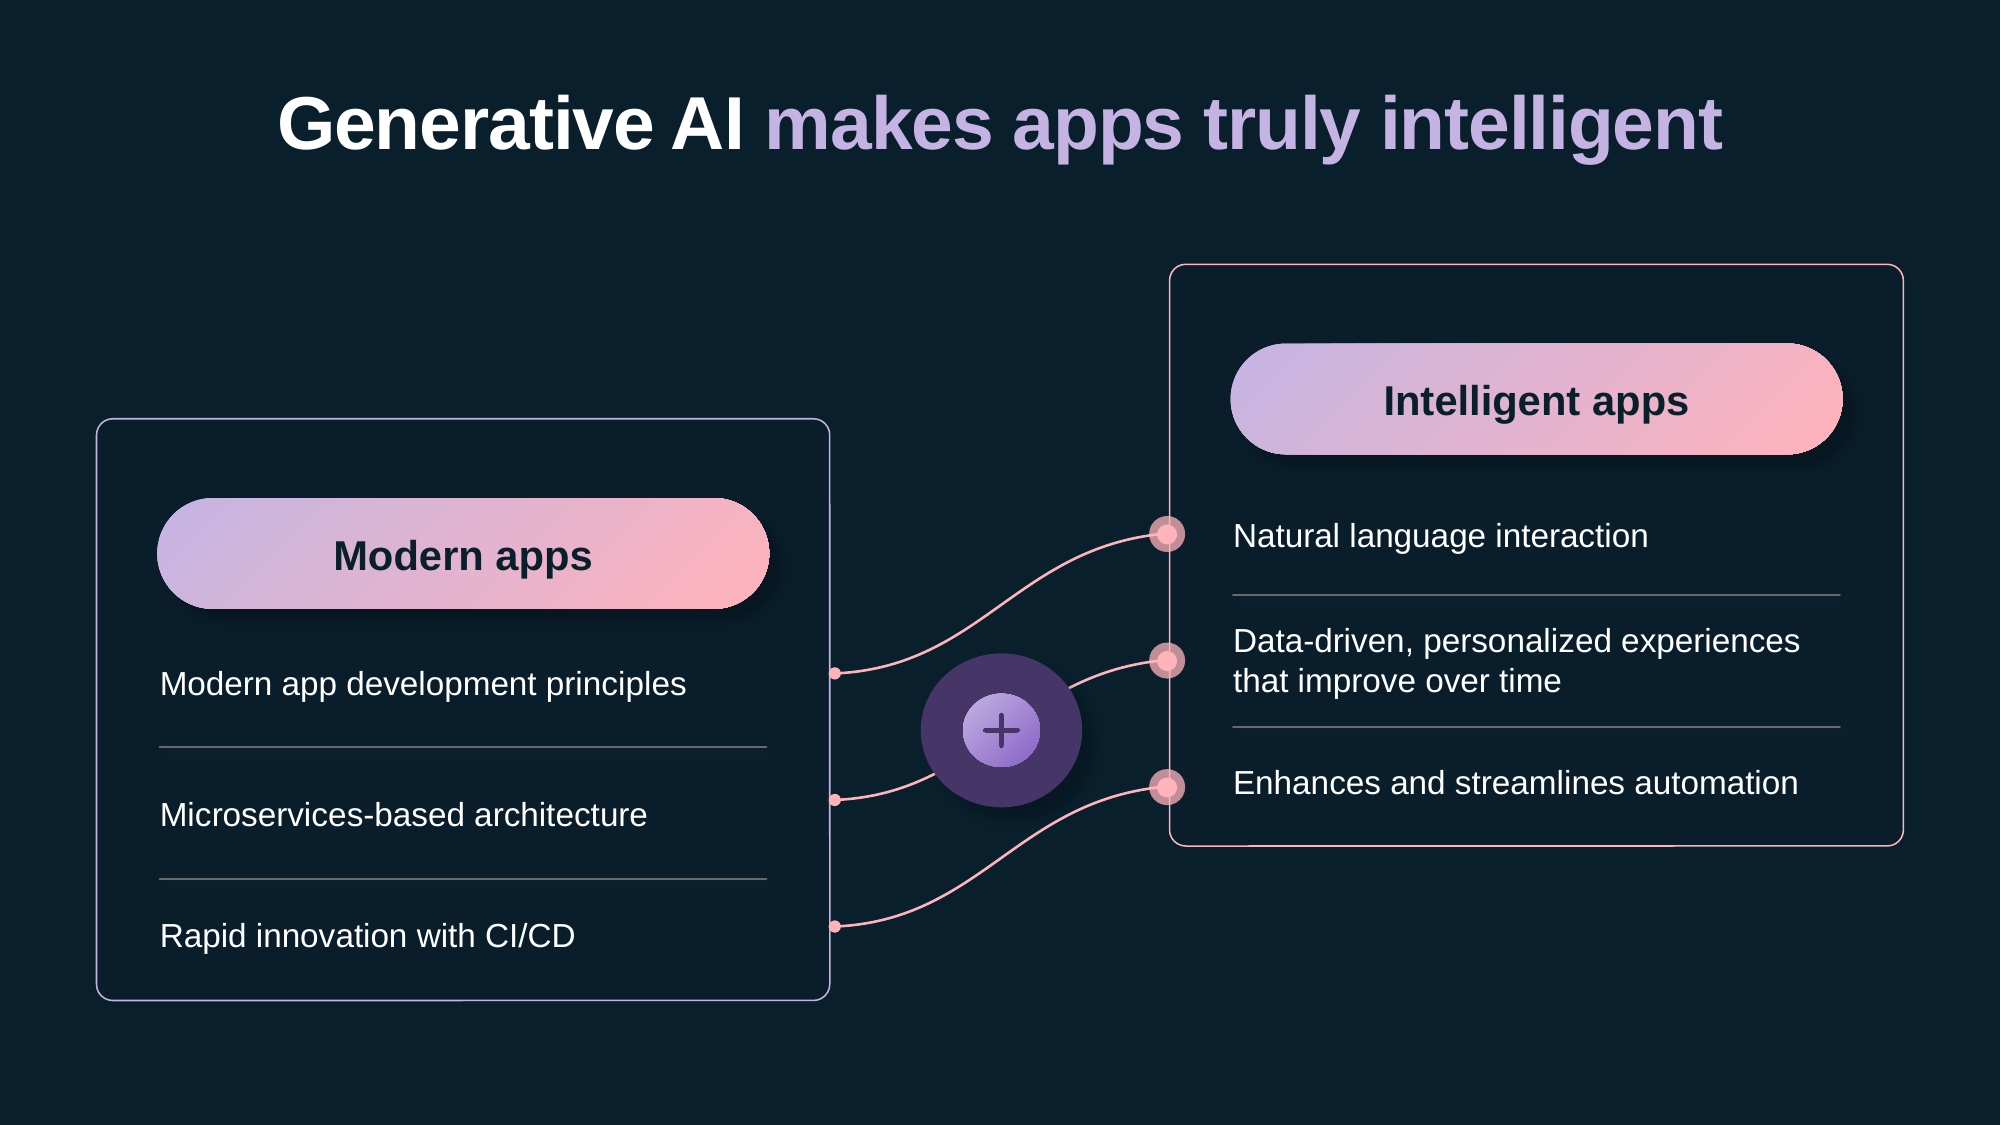

# Generative AI makes apps truly intelligent

Intelligent apps
Natural language interaction

Data-driven, personalized experiences that improve over time

Enhances and streamlines automation

Modern apps
Modern app development principles
Microservices-based architecture
Rapid innovation with CI/CD